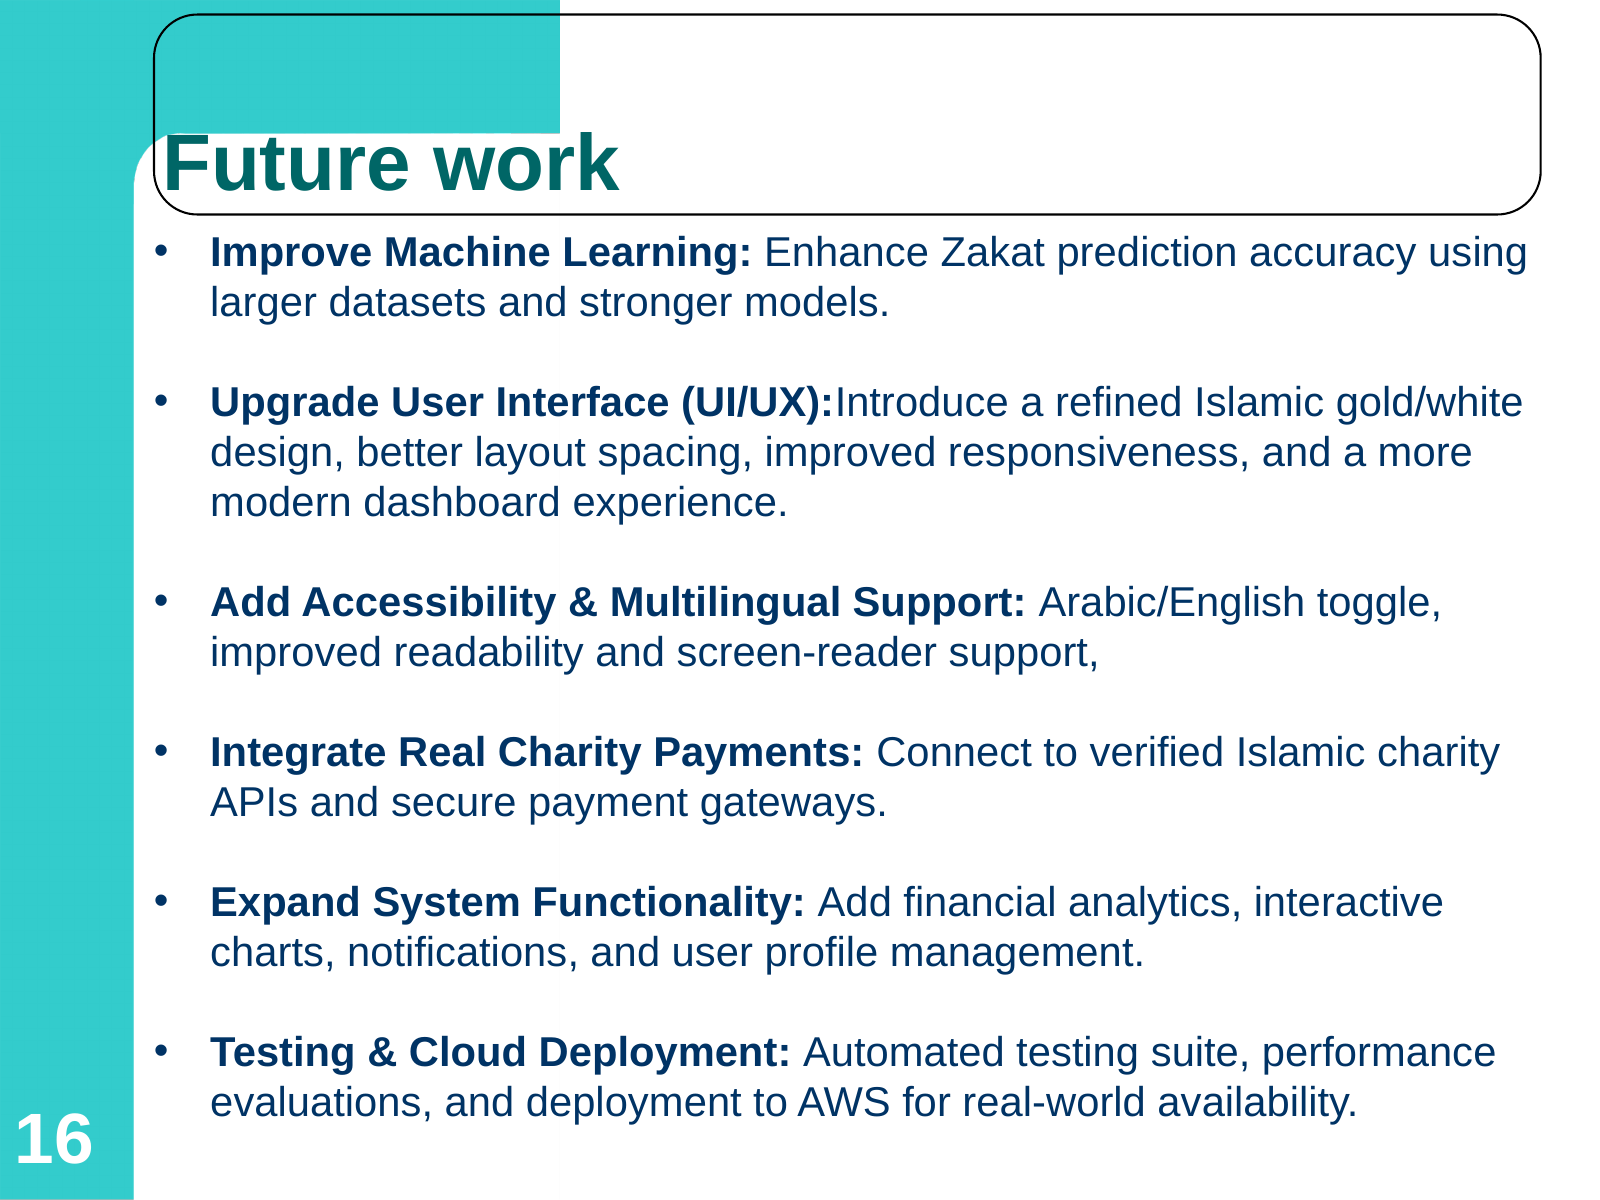

Future work
Improve Machine Learning: Enhance Zakat prediction accuracy using larger datasets and stronger models.

Upgrade User Interface (UI/UX):Introduce a refined Islamic gold/white design, better layout spacing, improved responsiveness, and a more modern dashboard experience.

Add Accessibility & Multilingual Support: Arabic/English toggle, improved readability and screen-reader support,

Integrate Real Charity Payments: Connect to verified Islamic charity APIs and secure payment gateways.

Expand System Functionality: Add financial analytics, interactive charts, notifications, and user profile management.

Testing & Cloud Deployment: Automated testing suite, performance evaluations, and deployment to AWS for real-world availability.

16